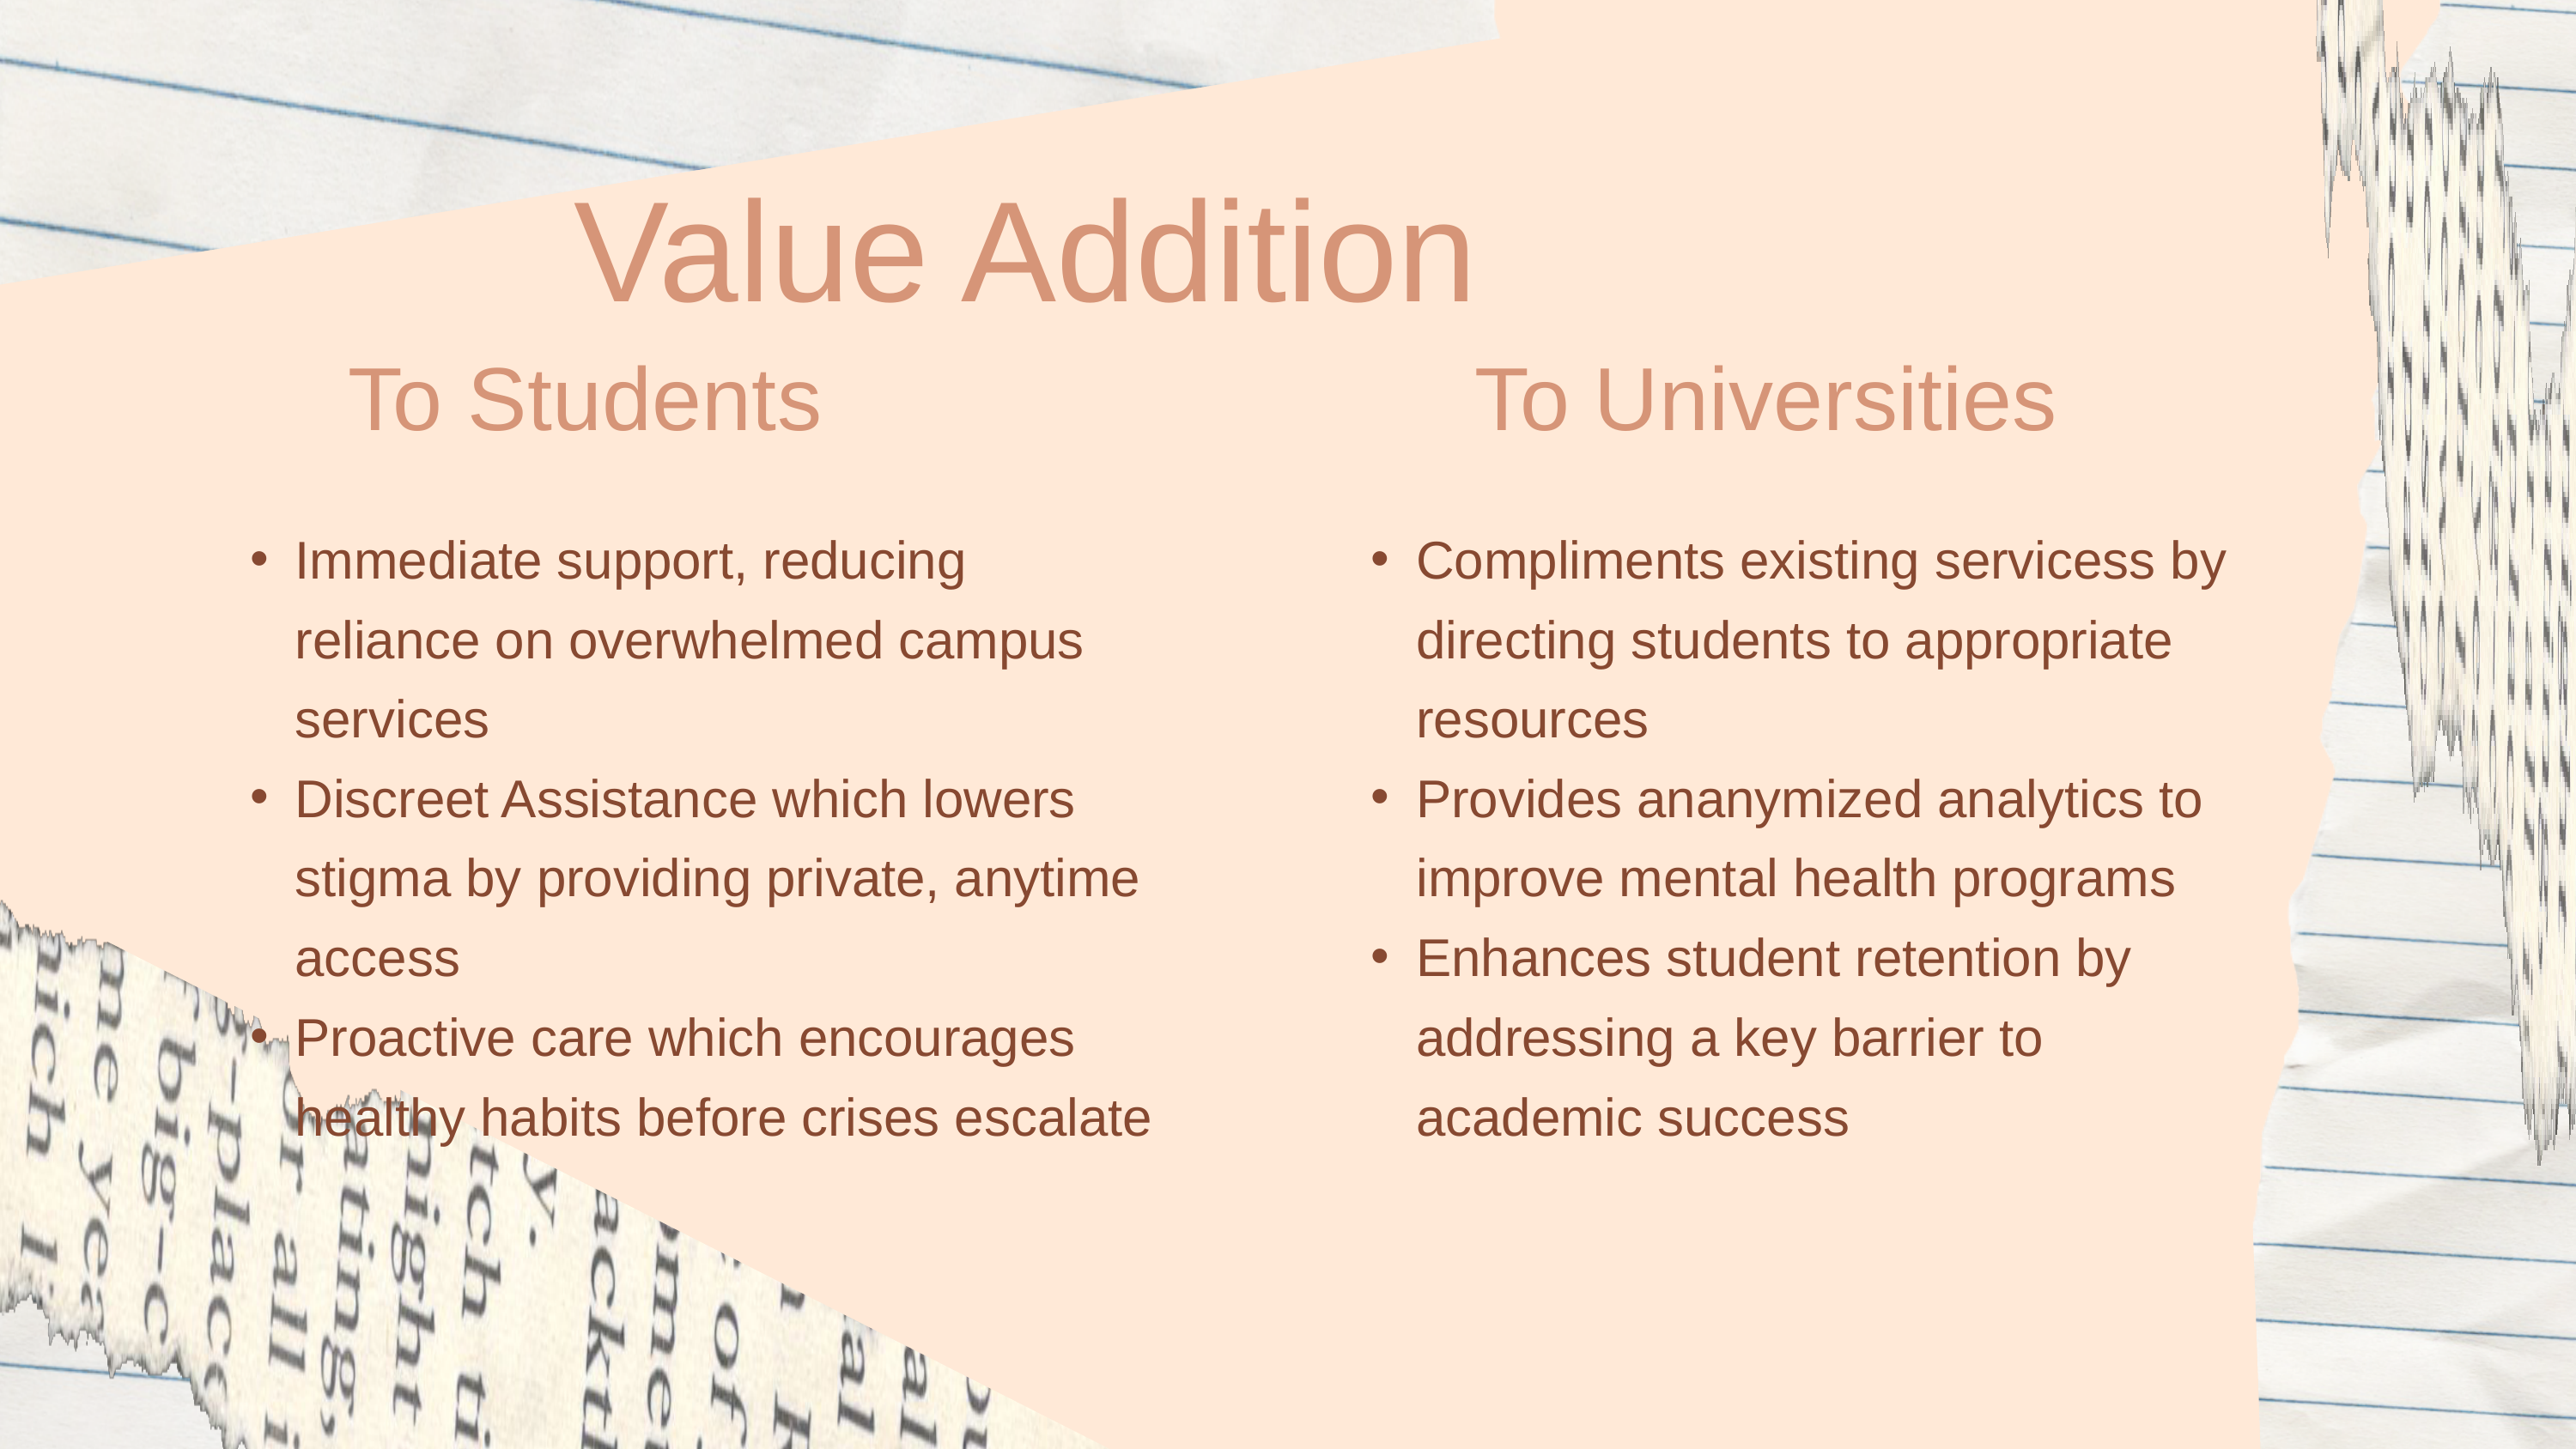

Value Addition
To Students
To Universities
Immediate support, reducing reliance on overwhelmed campus services
Discreet Assistance which lowers stigma by providing private, anytime access
Proactive care which encourages healthy habits before crises escalate

Compliments existing servicess by directing students to appropriate resources
Provides ananymized analytics to improve mental health programs
Enhances student retention by addressing a key barrier to academic success